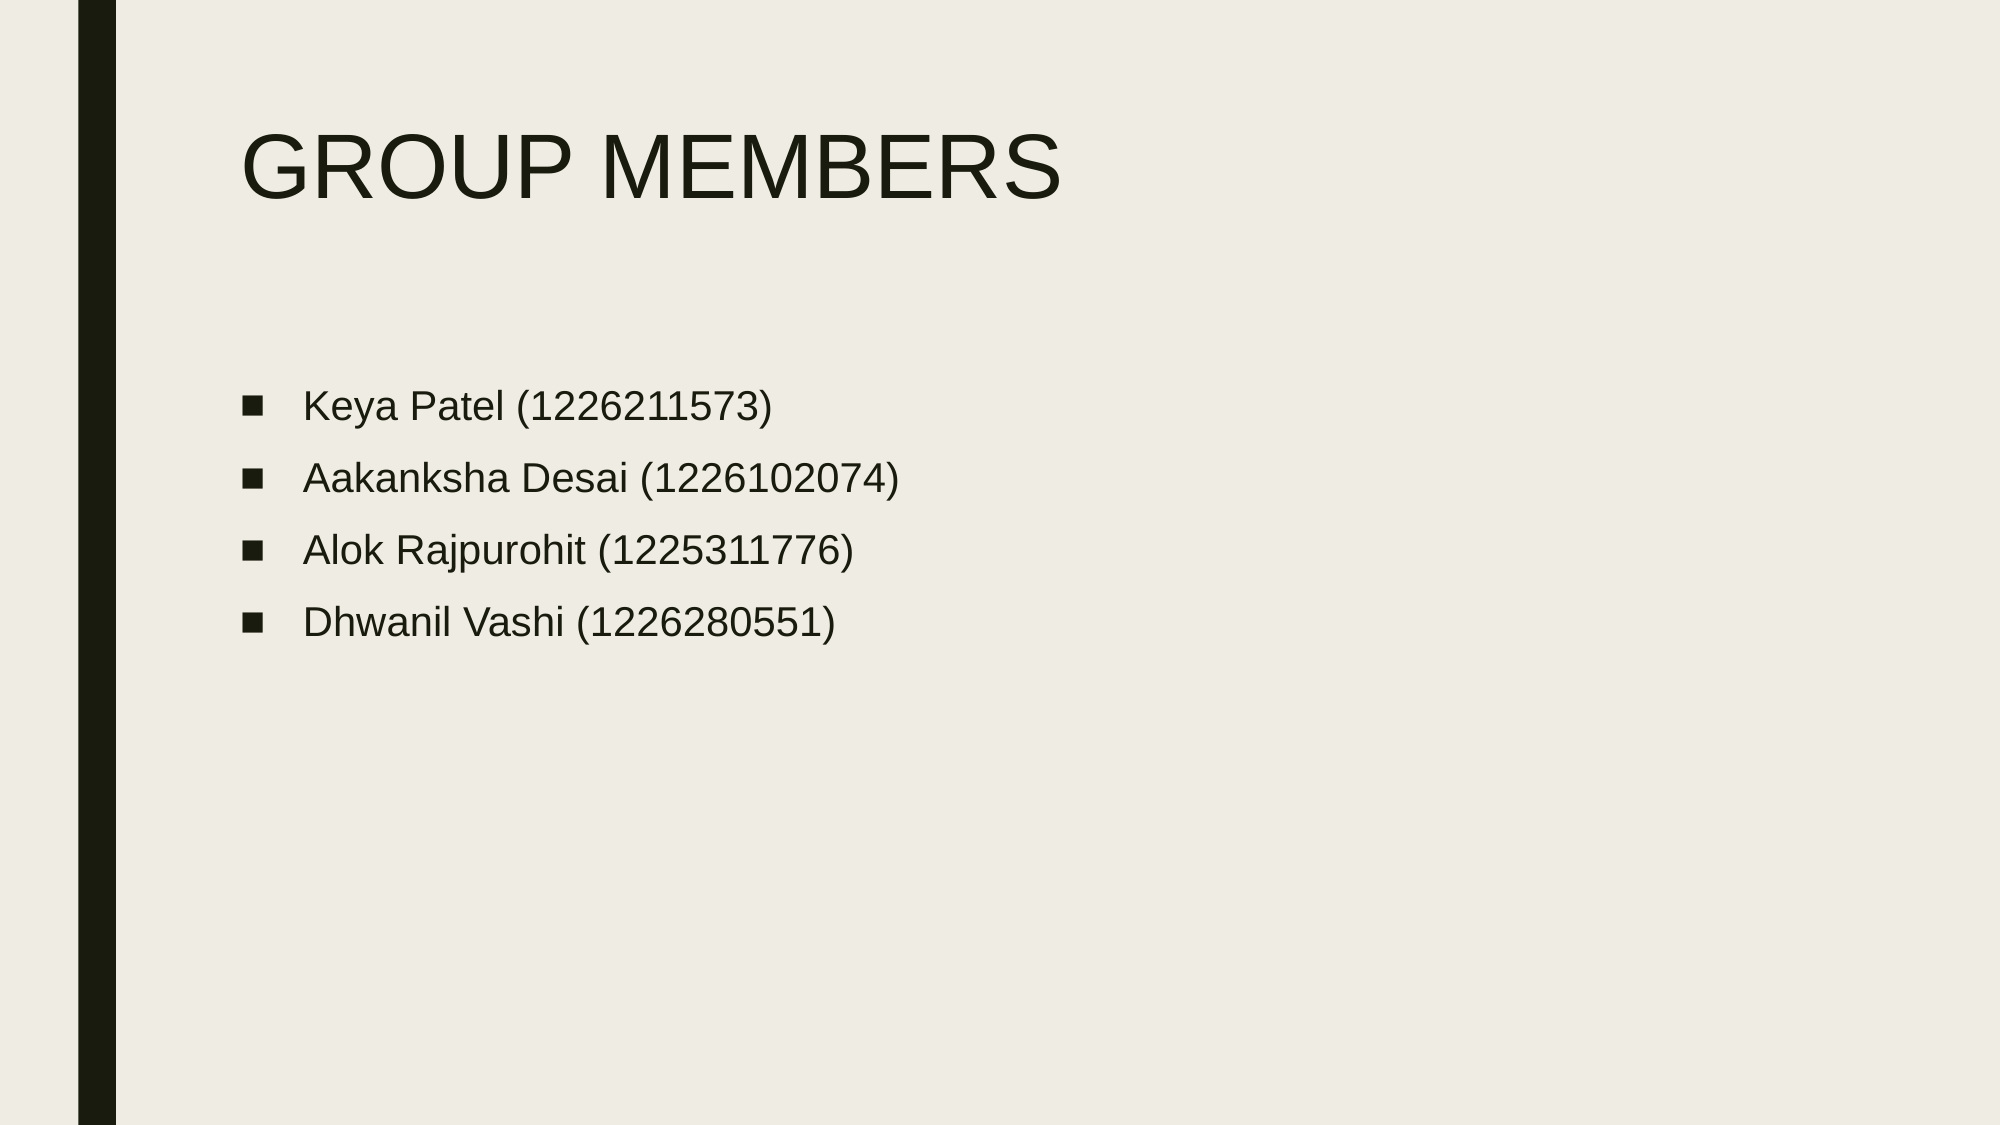

# GROUP MEMBERS
Keya Patel (1226211573)
Aakanksha Desai (1226102074)
Alok Rajpurohit (1225311776)
Dhwanil Vashi (1226280551)